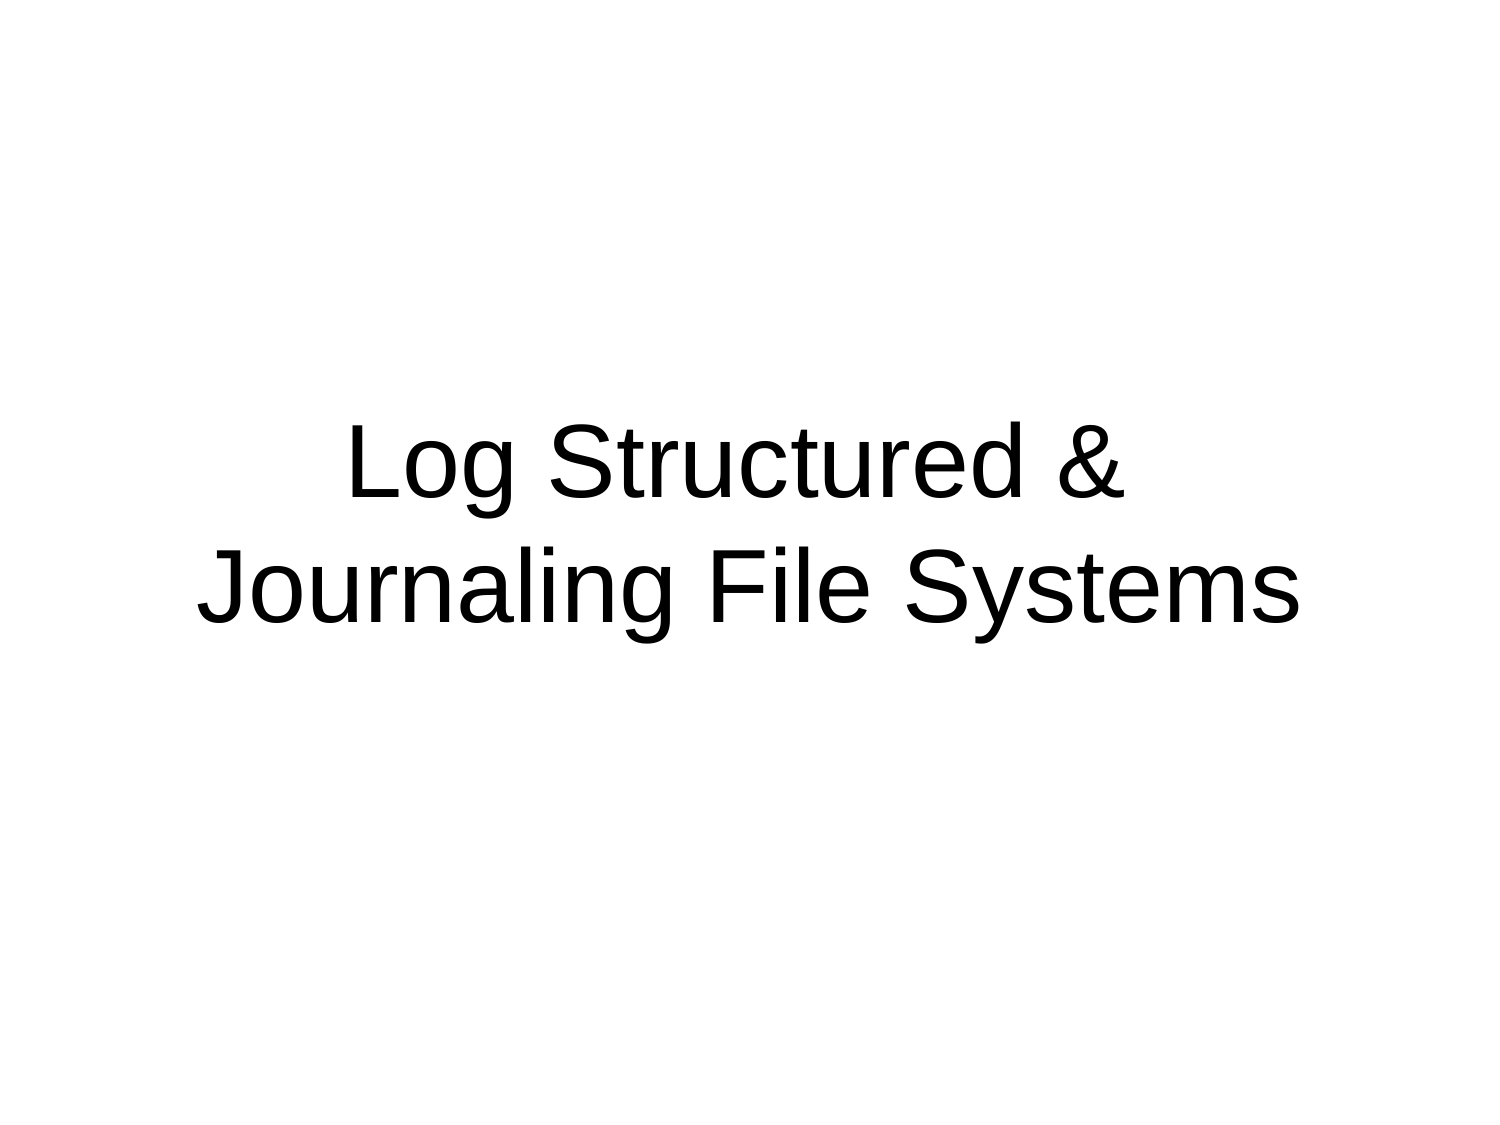

# Log Structured & Journaling File Systems